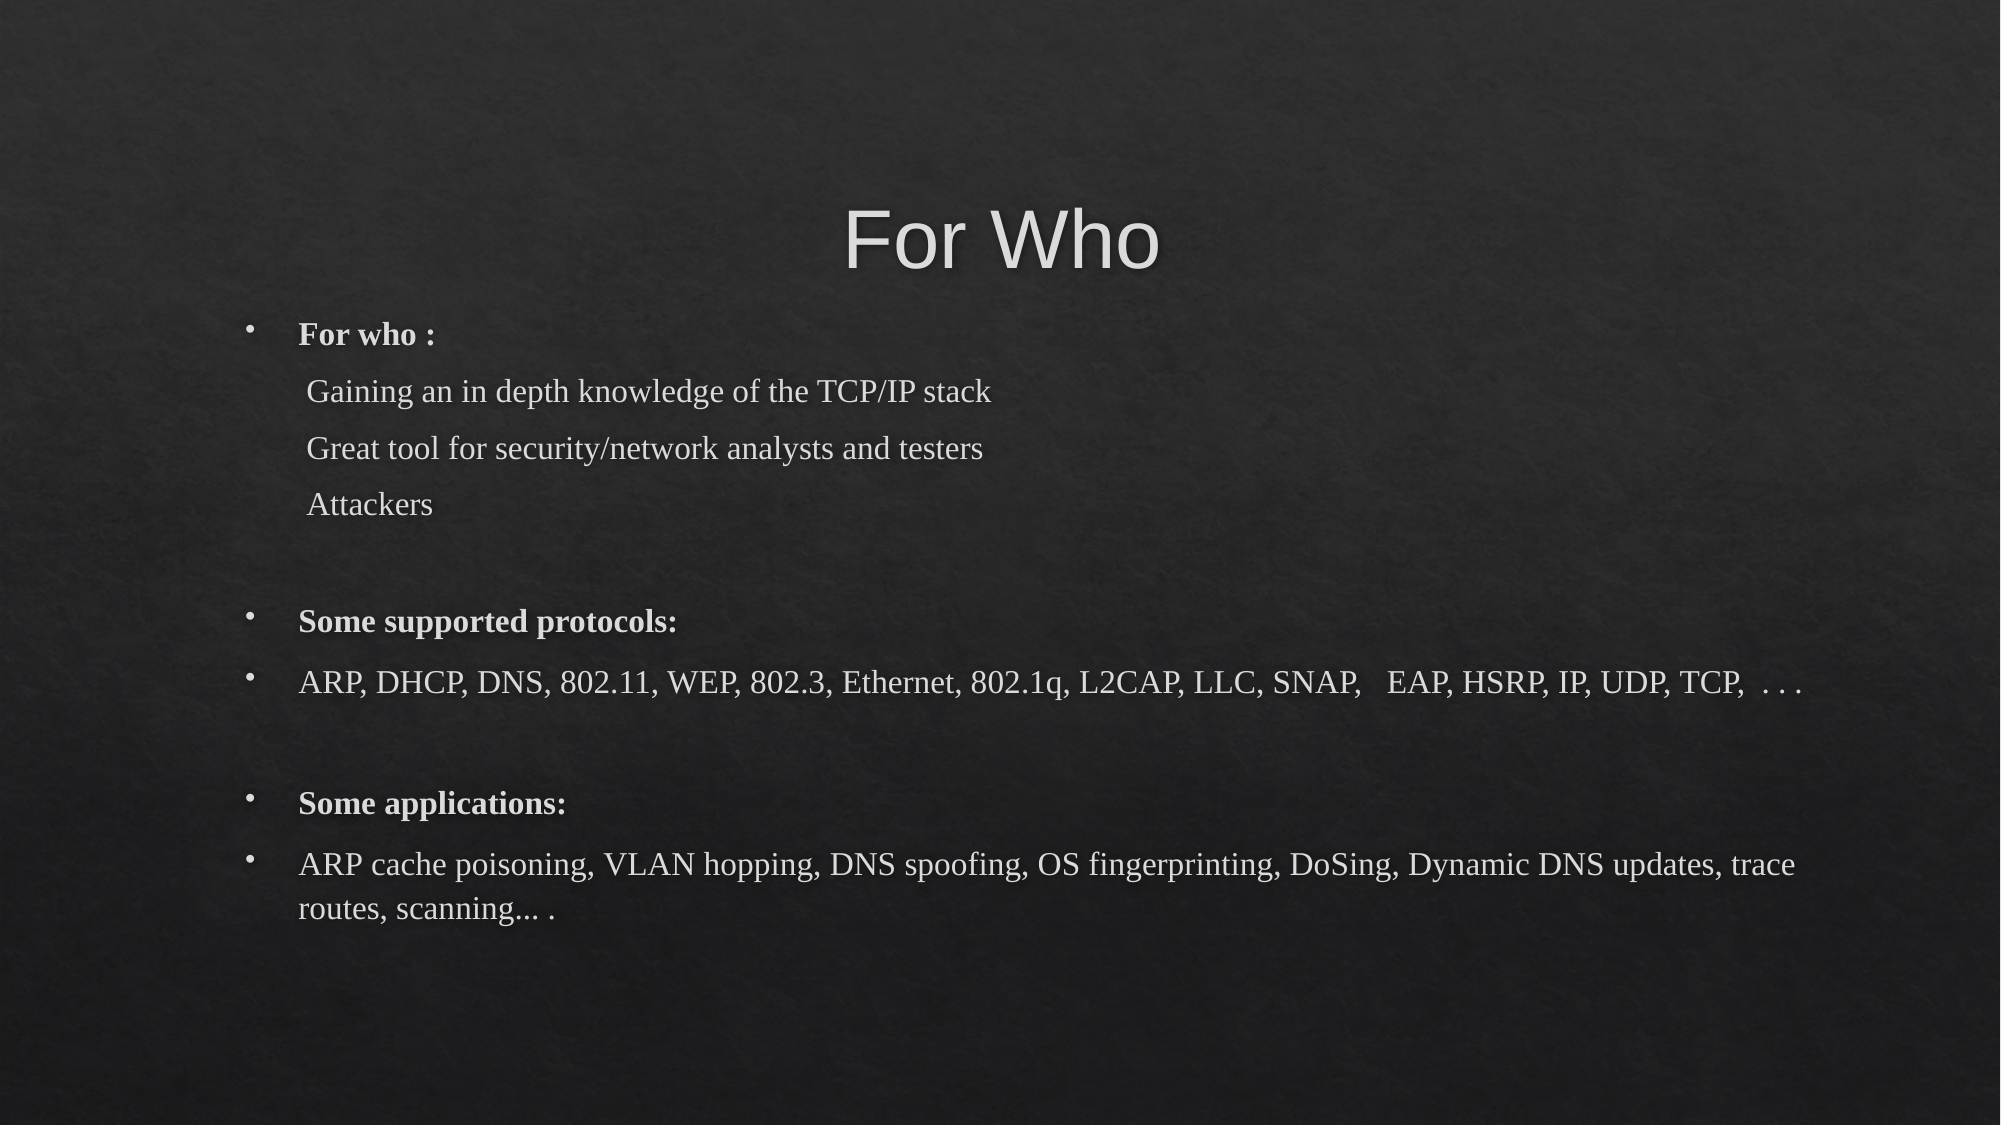

# For Who
For who :
        Gaining an in depth knowledge of the TCP/IP stack
        Great tool for security/network analysts and testers
        Attackers

Some supported protocols:
ARP, DHCP, DNS, 802.11, WEP, 802.3, Ethernet, 802.1q, L2CAP, LLC, SNAP,   EAP, HSRP, IP, UDP, TCP,  . . .

Some applications:
ARP cache poisoning, VLAN hopping, DNS spoofing, OS fingerprinting, DoSing, Dynamic DNS updates, traceroutes, scanning... .